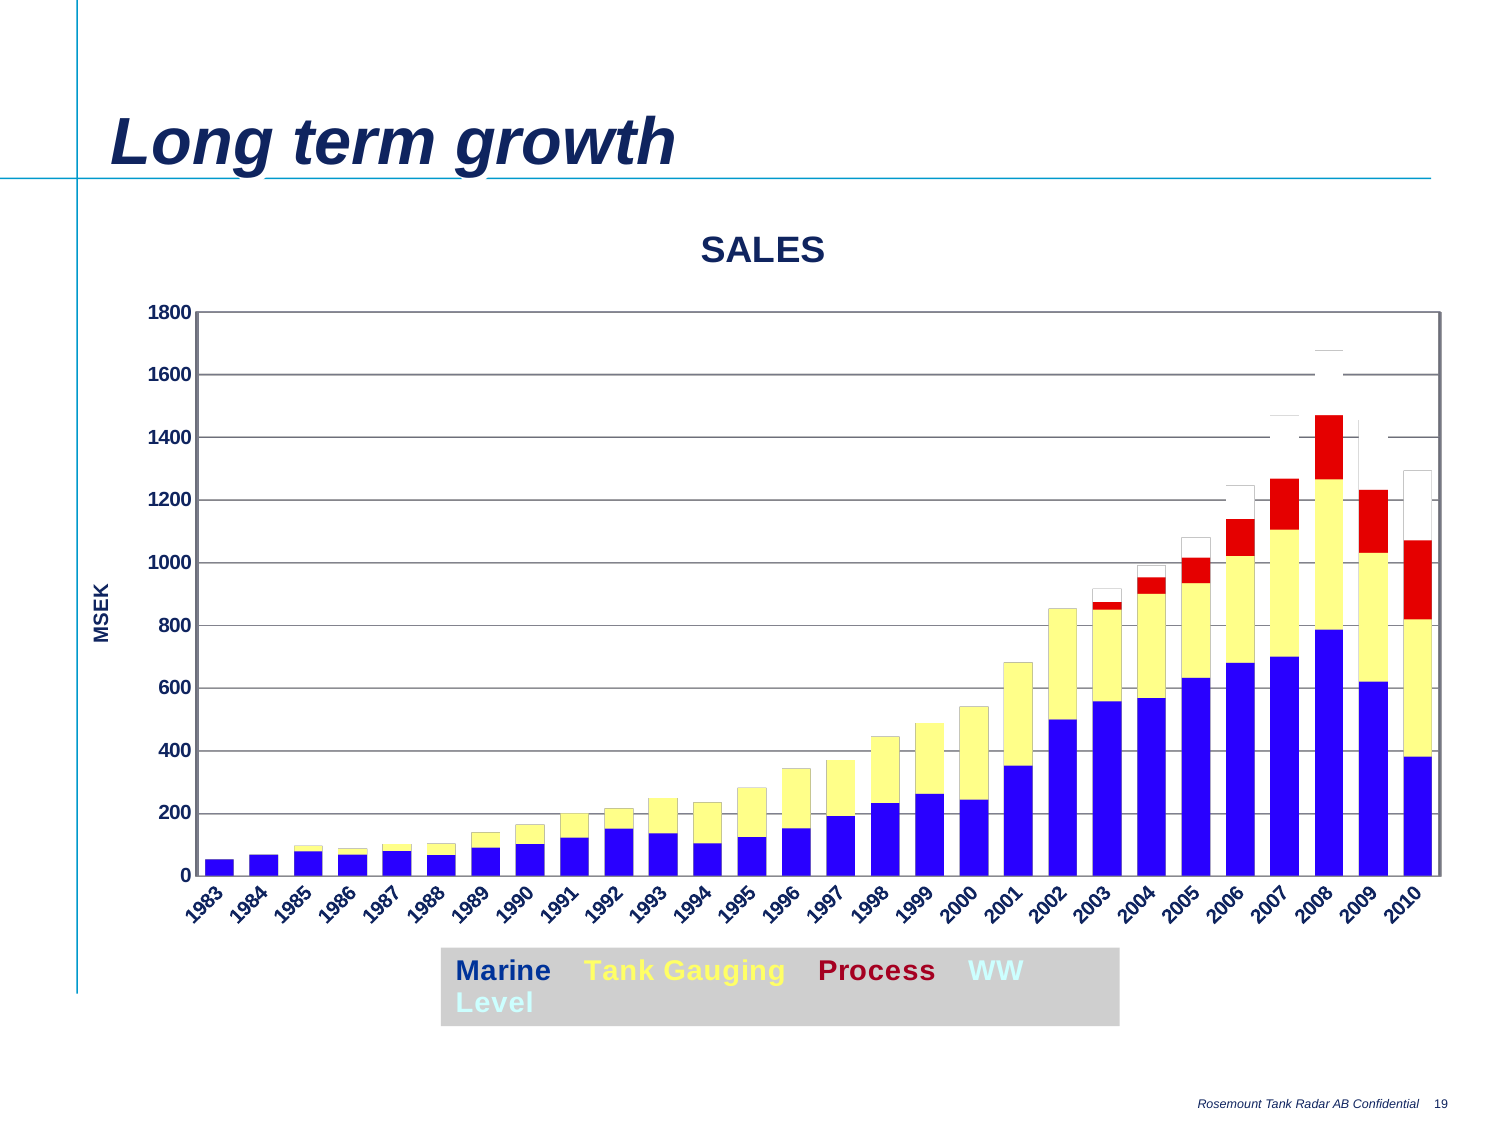

# Long term growth

[unsupported chart]

19